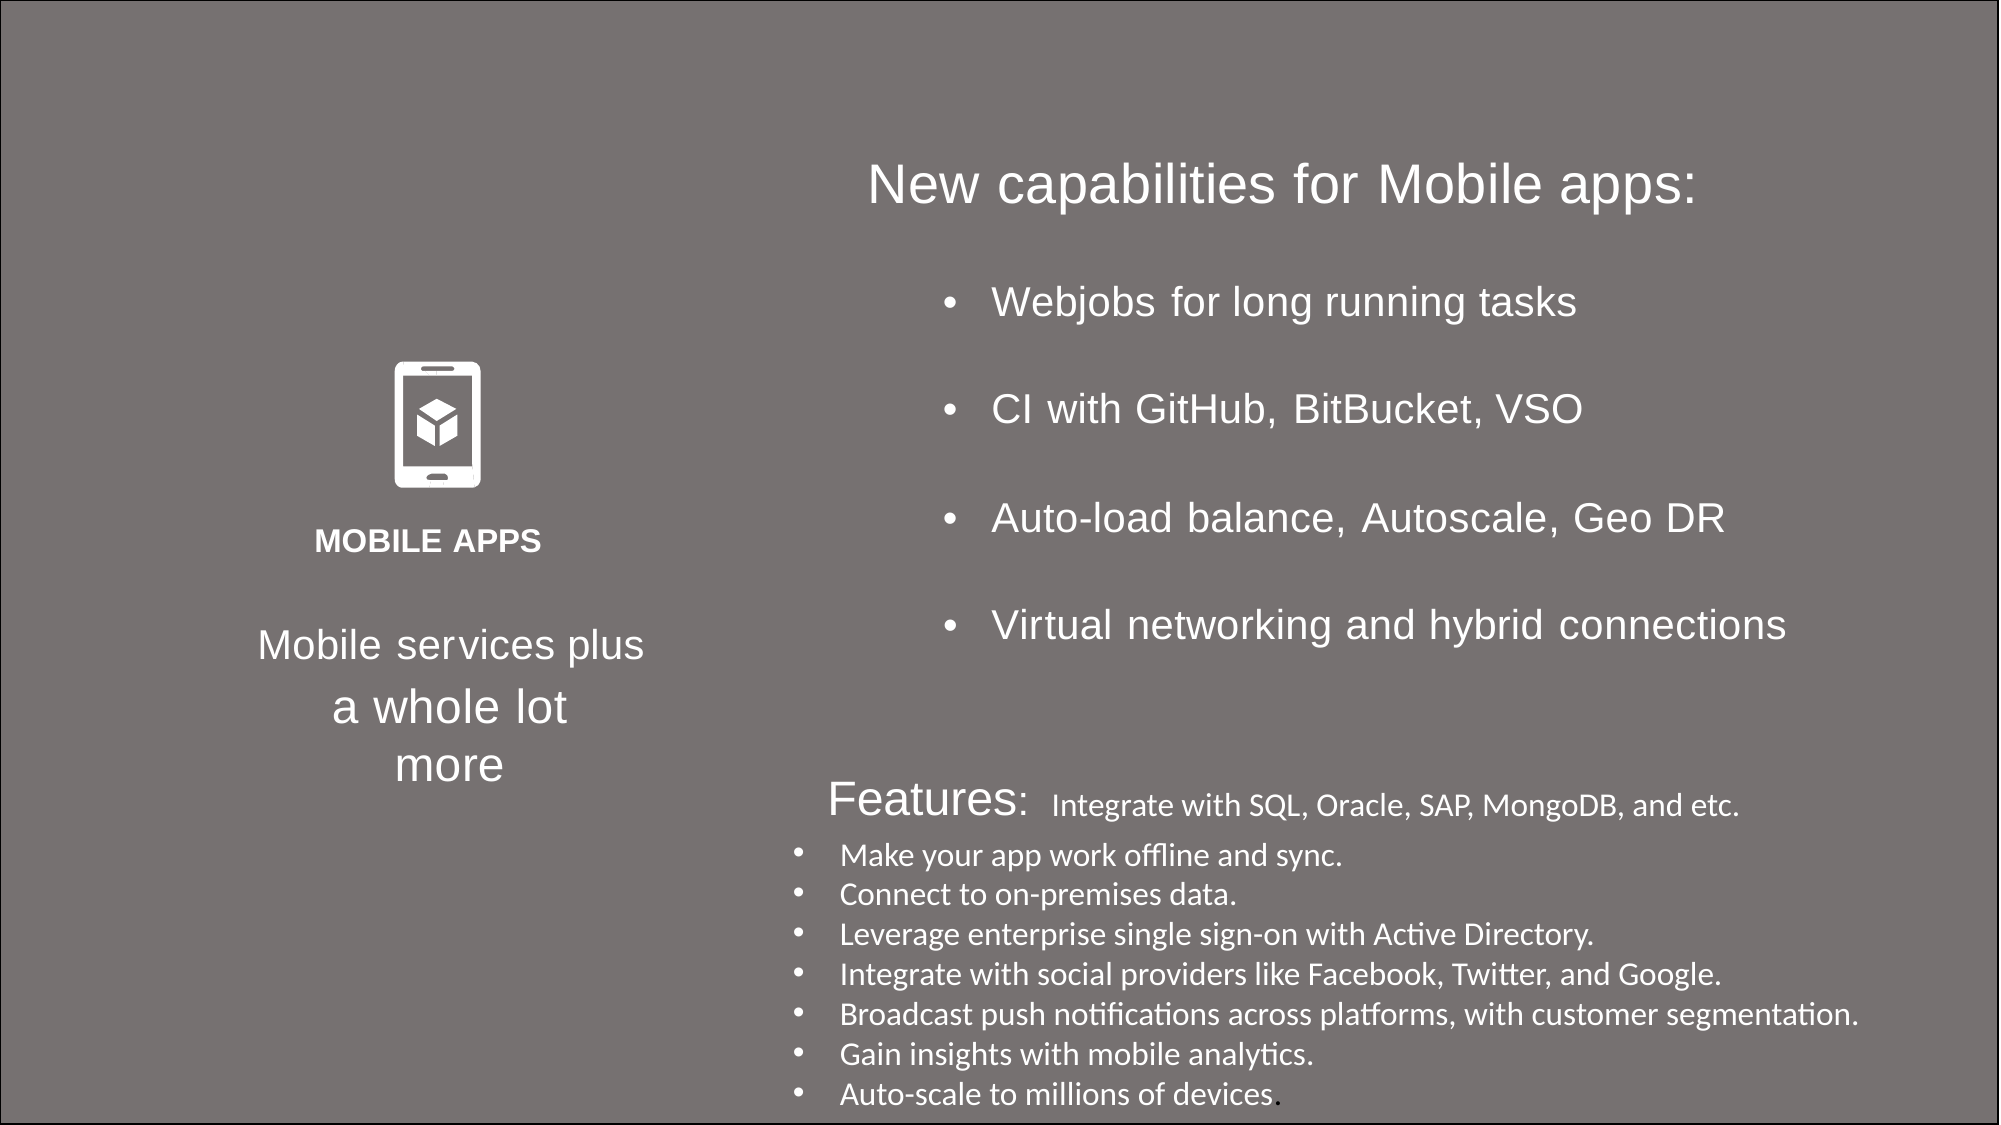

New capabilities for Mobile apps:
•  Webjobs for long running tasks

•  CI with GitHub, BitBucket, VSO

•  Auto-load balance, Autoscale, Geo DR
MOBILE APPS
•  Virtual networking and hybrid connections
Mobile services plus
a whole lot more
   Features: Integrate with SQL, Oracle, SAP, MongoDB, and etc.
Make your app work offline and sync.
Connect to on-premises data.
Leverage enterprise single sign-on with Active Directory.
Integrate with social providers like Facebook, Twitter, and Google.
Broadcast push notifications across platforms, with customer segmentation.
Gain insights with mobile analytics.
Auto-scale to millions of devices.